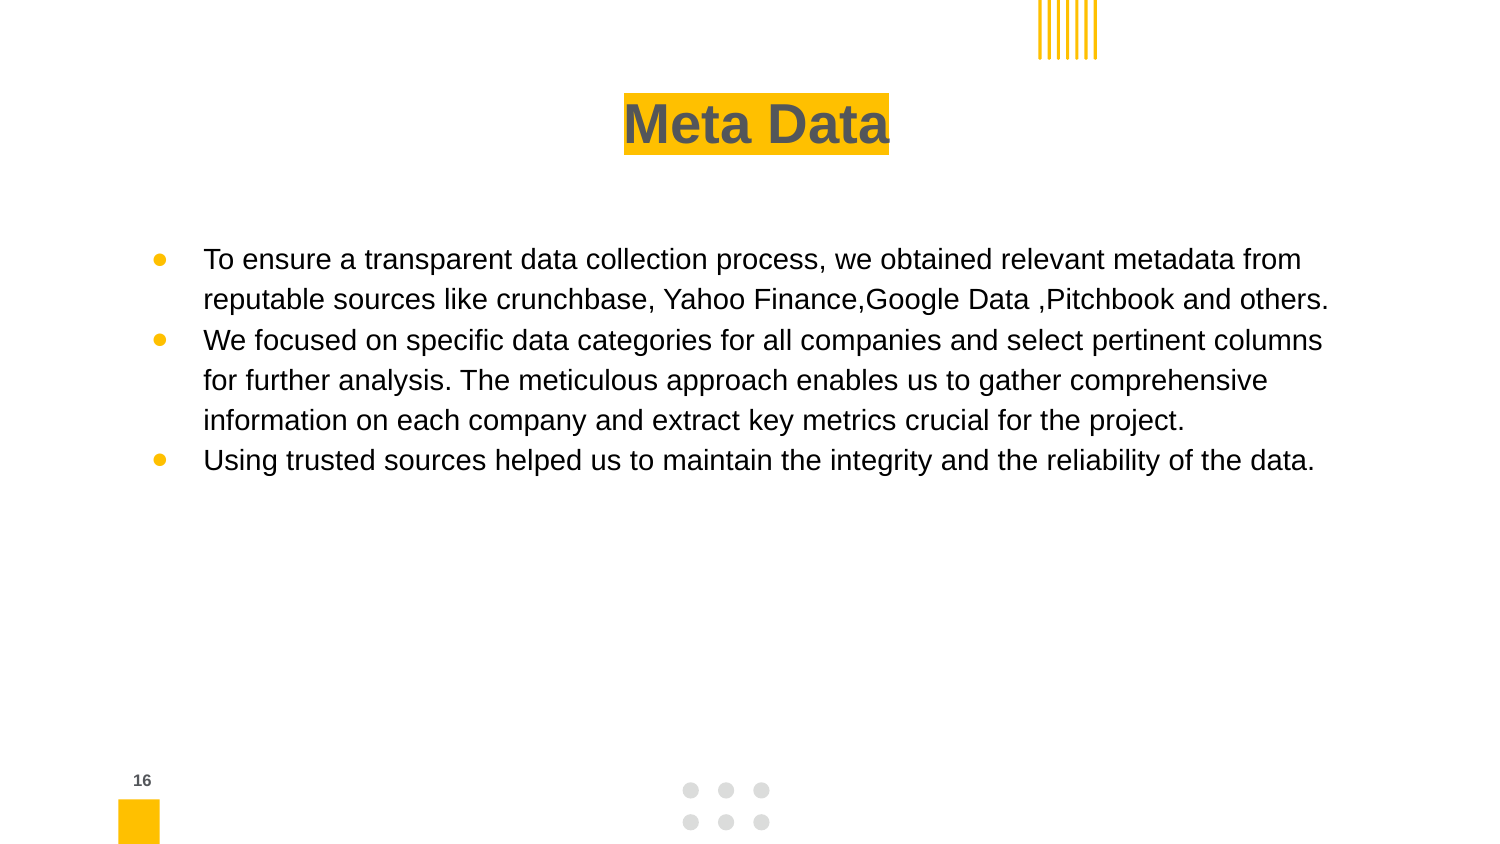

# Meta Data
To ensure a transparent data collection process, we obtained relevant metadata from reputable sources like crunchbase, Yahoo Finance,Google Data ,Pitchbook and others.
We focused on specific data categories for all companies and select pertinent columns for further analysis. The meticulous approach enables us to gather comprehensive information on each company and extract key metrics crucial for the project.
Using trusted sources helped us to maintain the integrity and the reliability of the data.
16